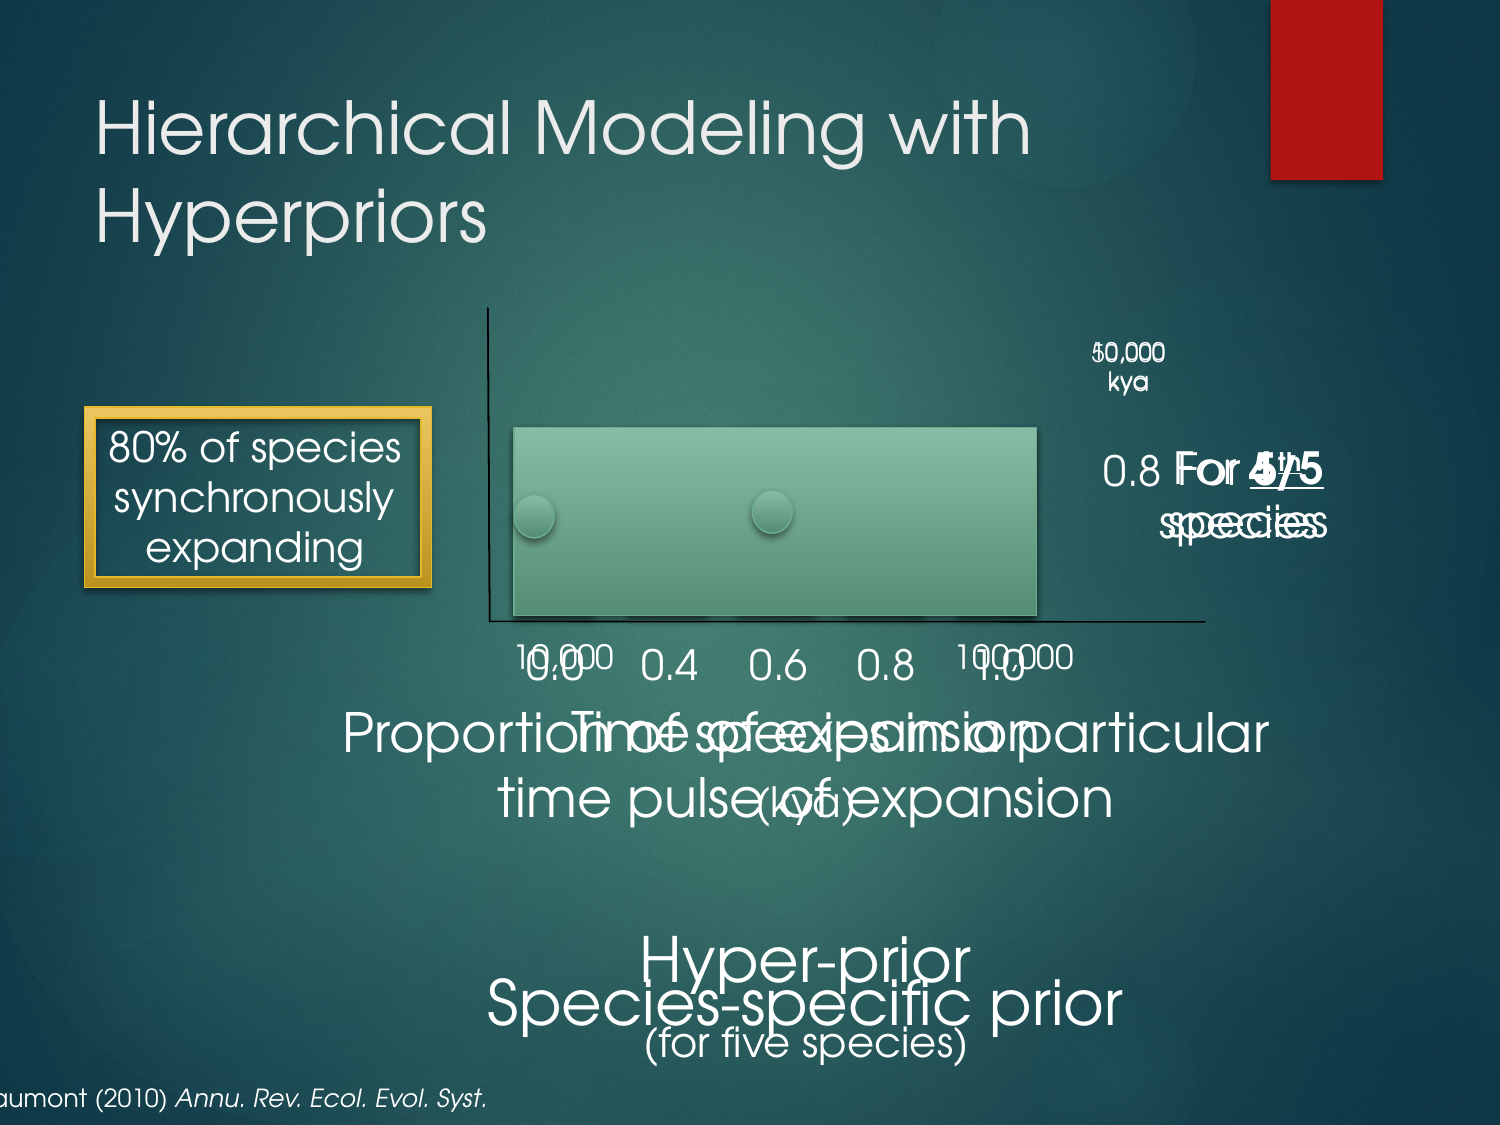

# Hierarchical Modeling with Hyperpriors
10,000 kya
50,000 kya

80% of species synchronously expanding

For 4/5 species
For 5th species
0.8

10,000
100,000
0.0
0.4
0.6
0.8
1.0
Proportion of species in a particular time pulse of expansion

Hyper-prior
(for five species)
Time of expansion
(kya)

Species-specific prior
Beaumont (2010) Annu. Rev. Ecol. Evol. Syst.